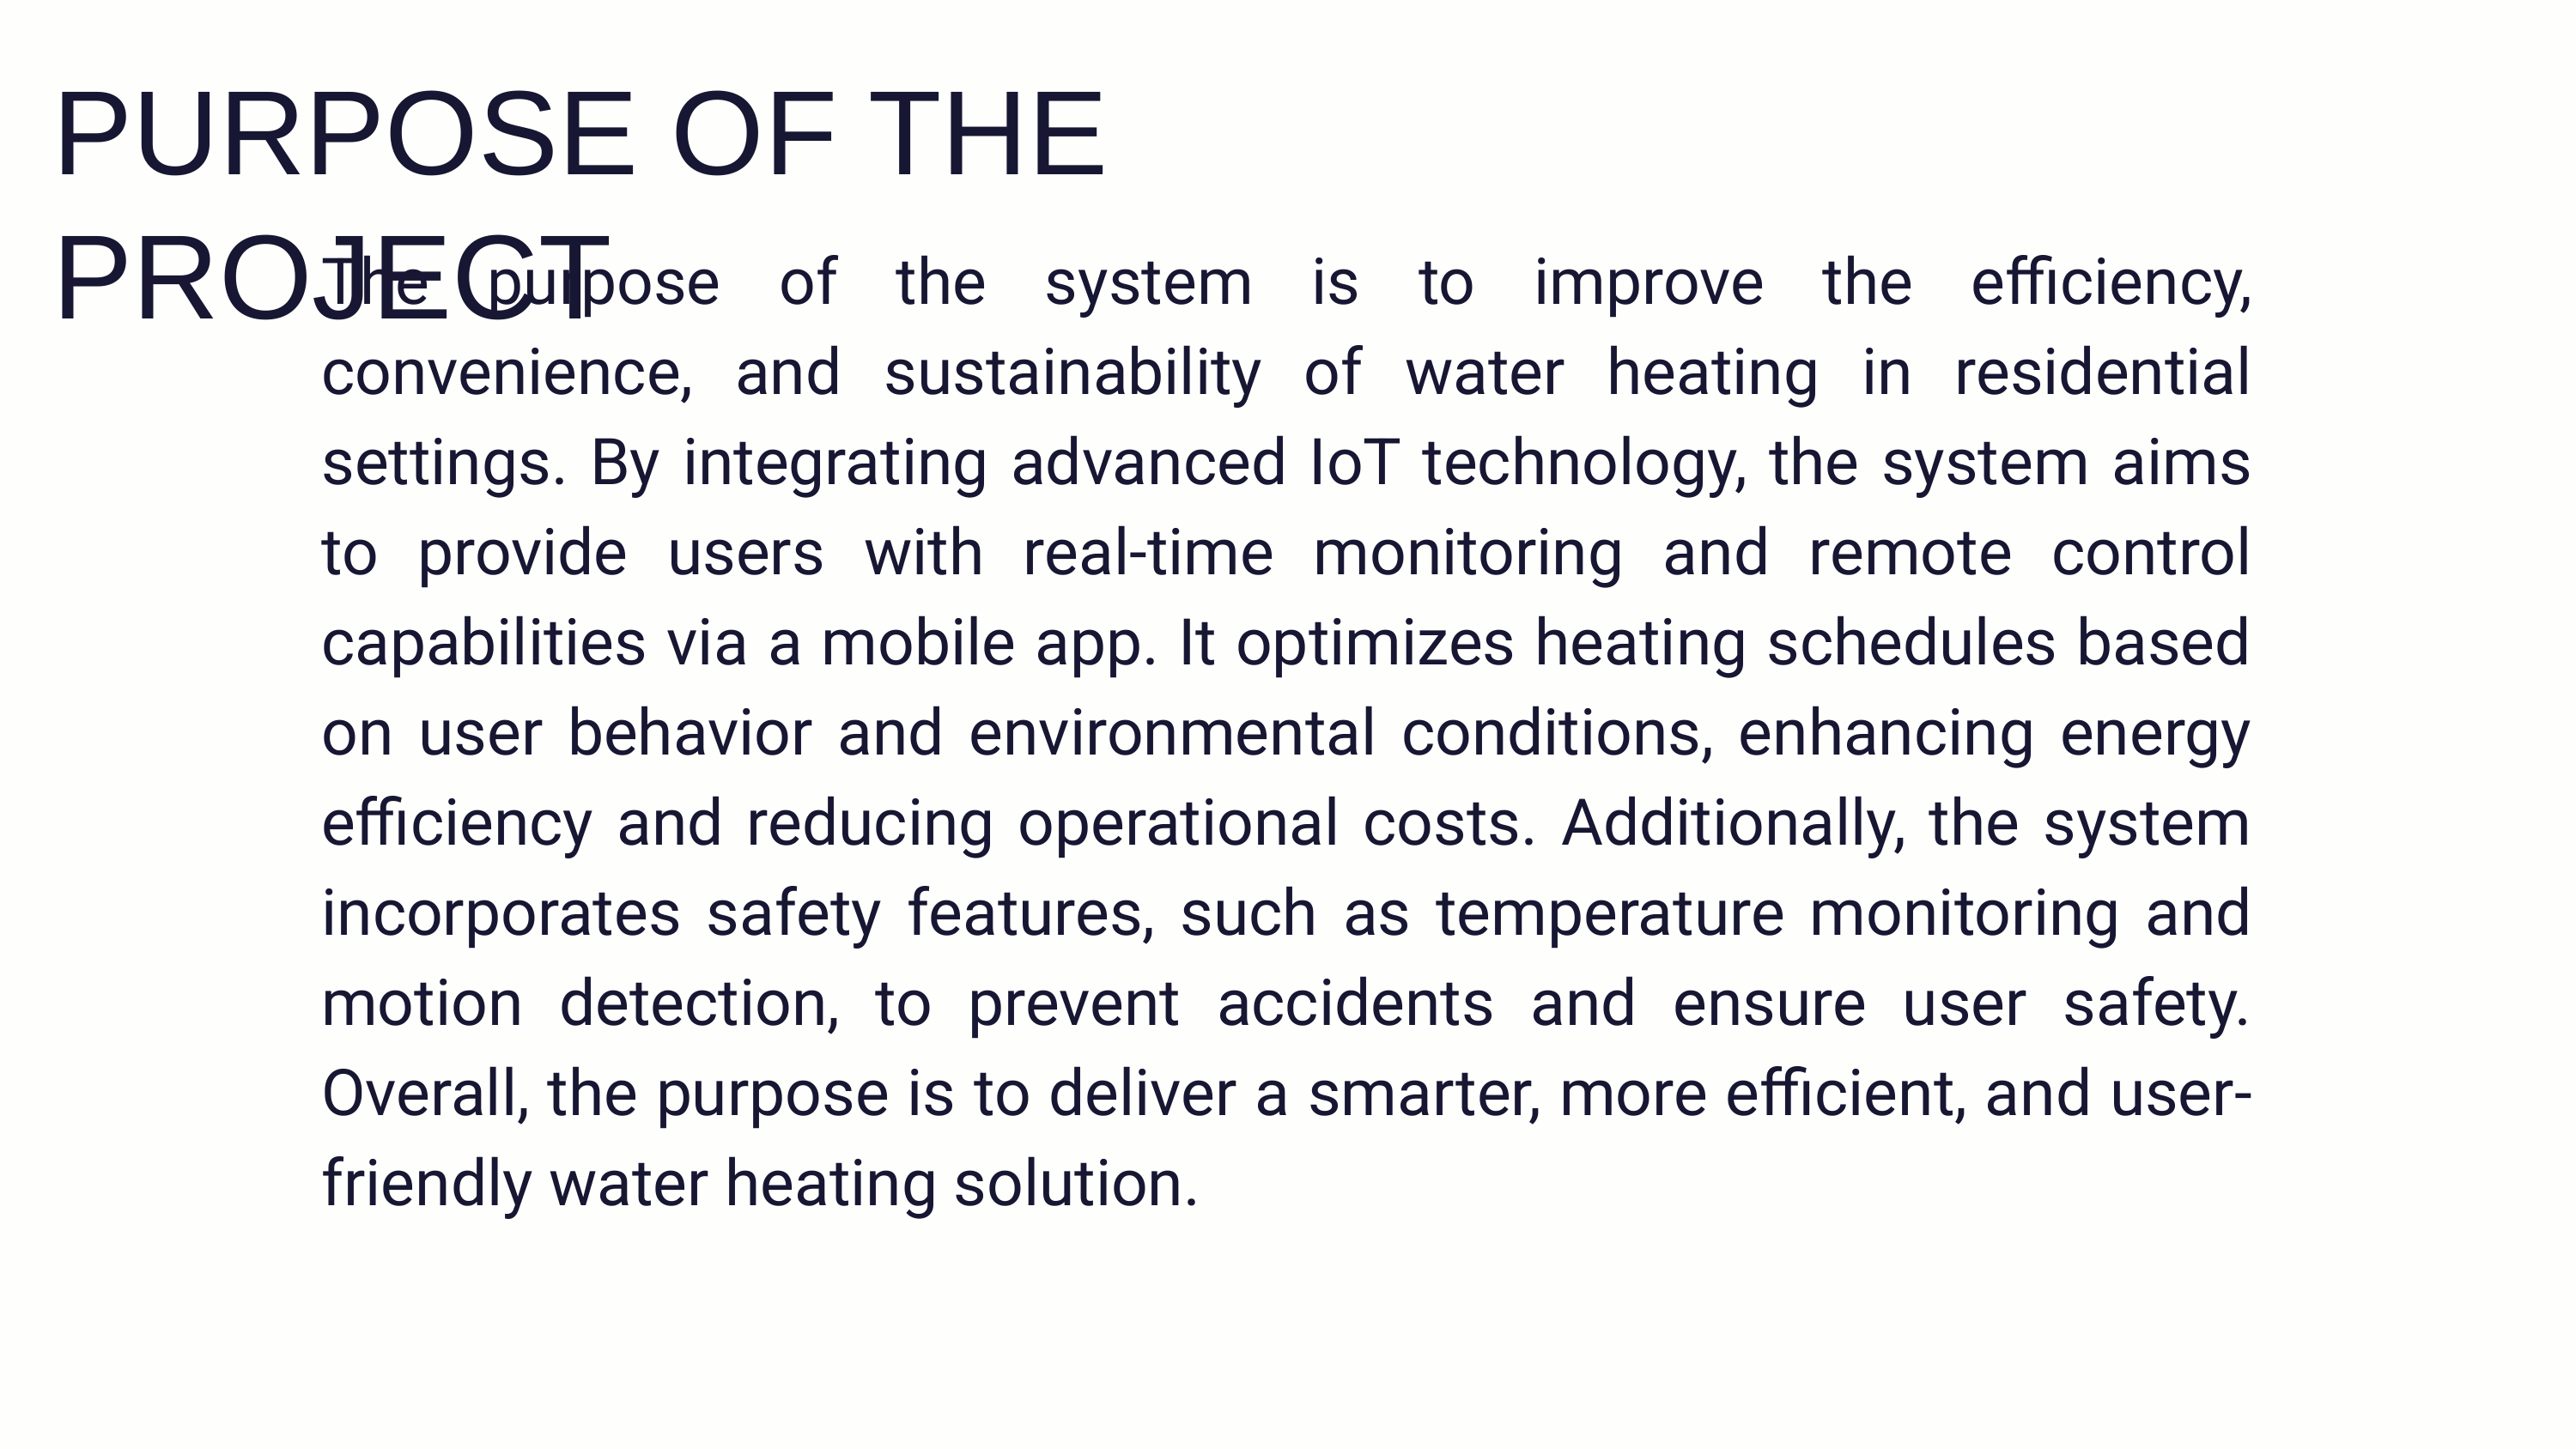

PURPOSE OF THE PROJECT

The purpose of the system is to improve the efficiency, convenience, and sustainability of water heating in residential settings. By integrating advanced IoT technology, the system aims to provide users with real-time monitoring and remote control capabilities via a mobile app. It optimizes heating schedules based on user behavior and environmental conditions, enhancing energy efficiency and reducing operational costs. Additionally, the system incorporates safety features, such as temperature monitoring and motion detection, to prevent accidents and ensure user safety. Overall, the purpose is to deliver a smarter, more efficient, and user-friendly water heating solution.